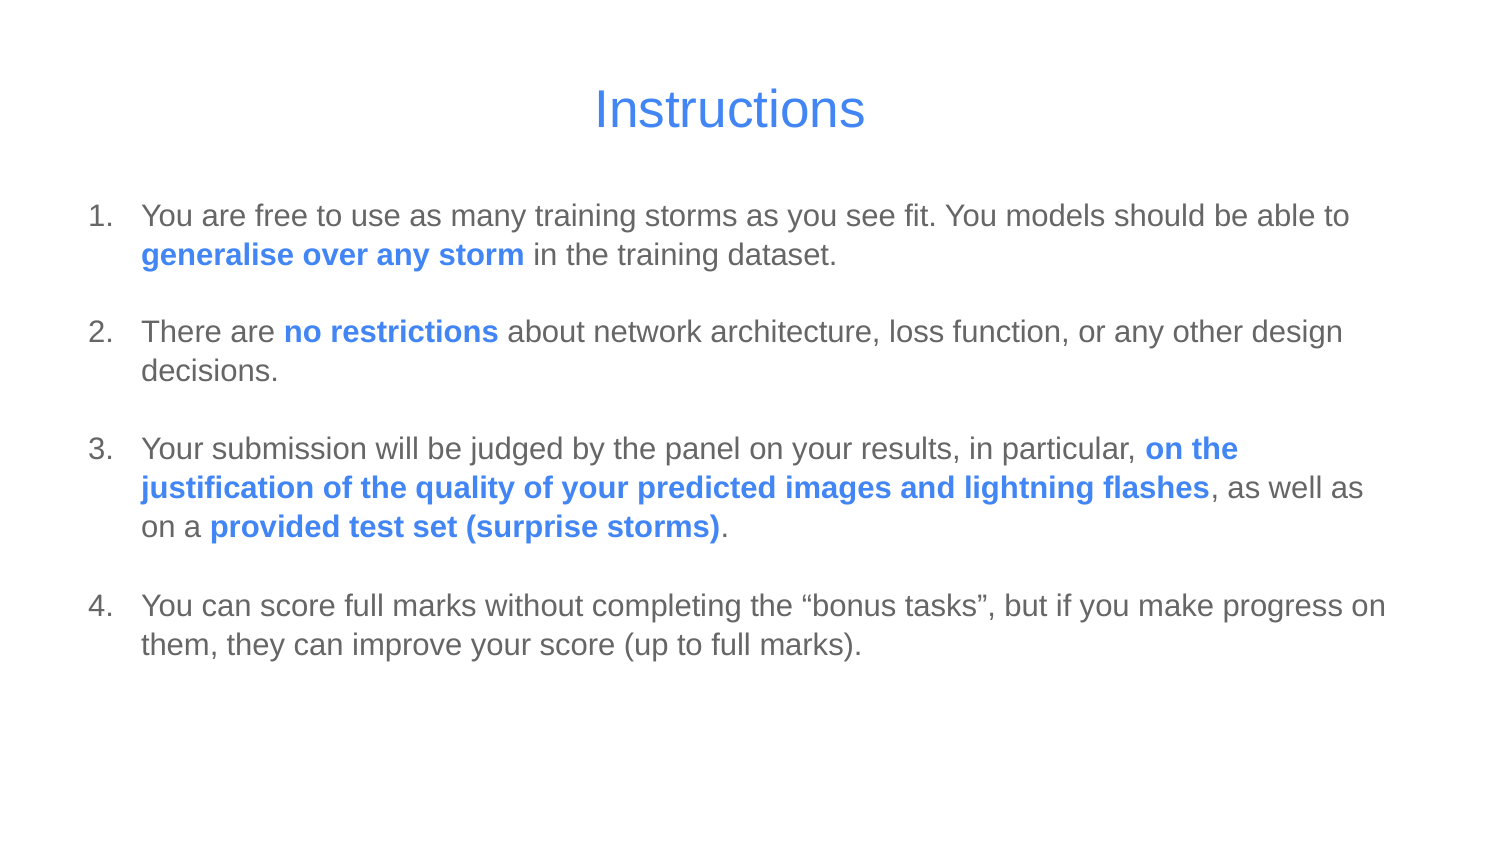

Instructions
You are free to use as many training storms as you see fit. You models should be able to generalise over any storm in the training dataset.
There are no restrictions about network architecture, loss function, or any other design decisions.
Your submission will be judged by the panel on your results, in particular, on the justification of the quality of your predicted images and lightning flashes, as well as on a provided test set (surprise storms).

You can score full marks without completing the “bonus tasks”, but if you make progress on them, they can improve your score (up to full marks).